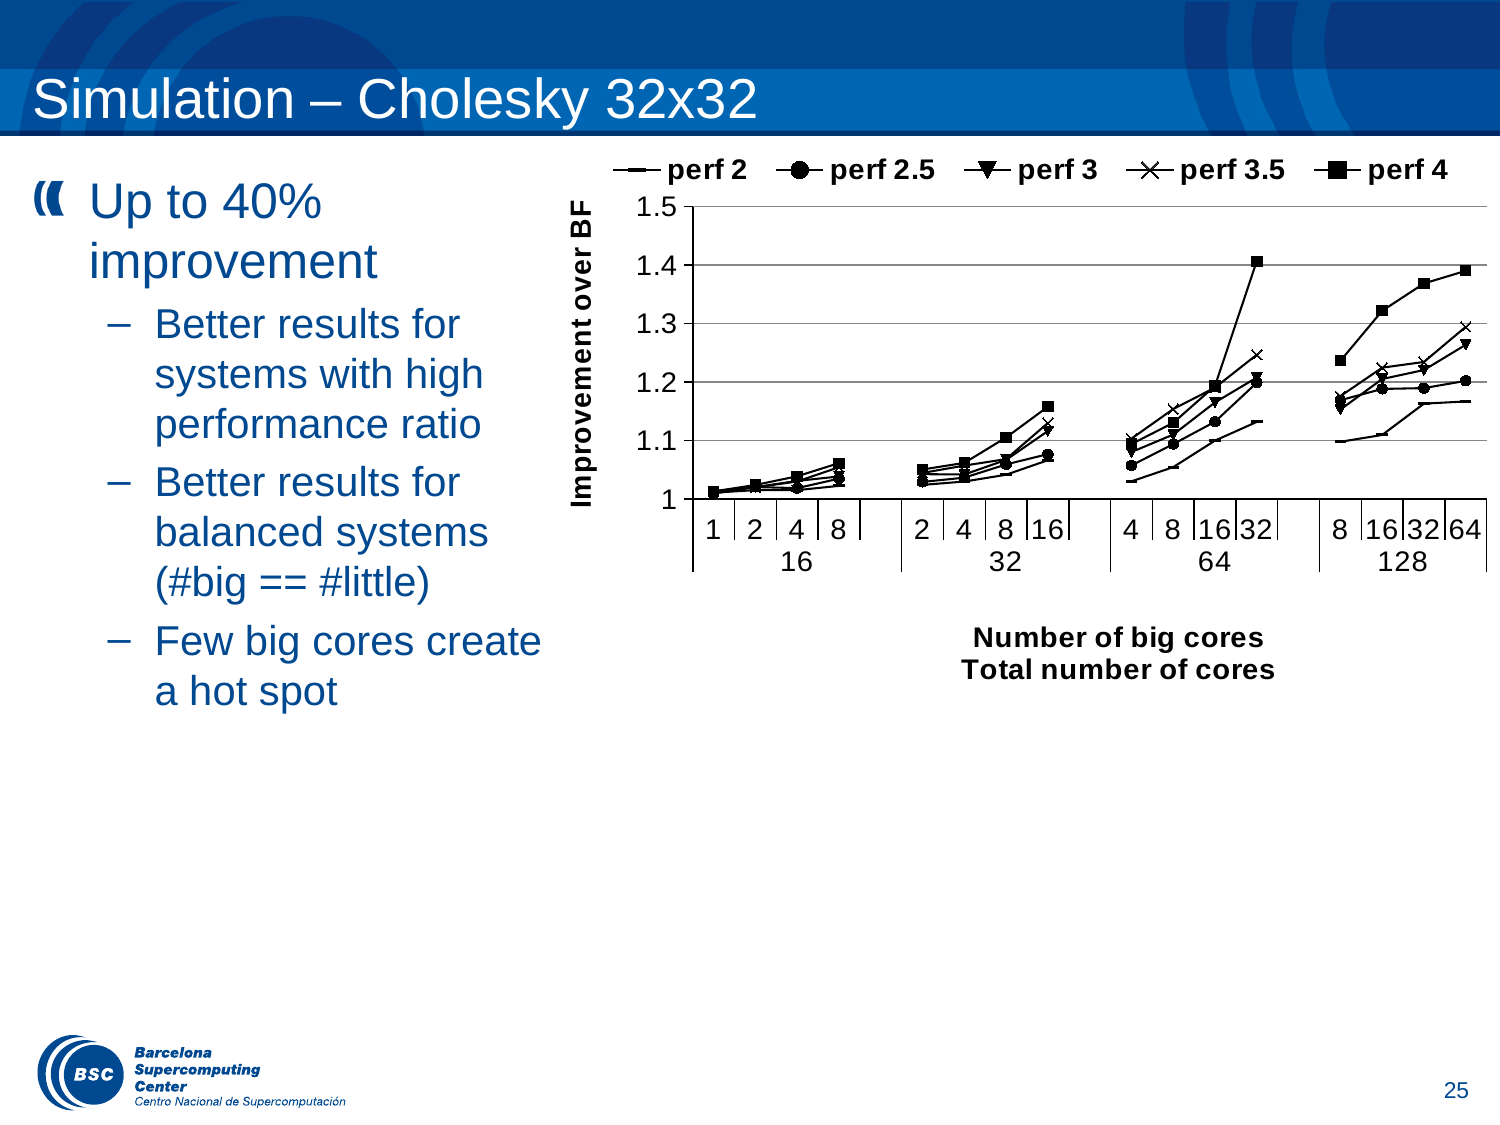

# Simulation – Cholesky 32x32

### Chart

| Category |  |  |  |  |  |
|---|---|---|---|---|---|
| 1 | 1.011189904798424 | 1.0096681216831824 | 1.013782235616844 | 1.0127417427869905 | 1.0133860852701362 |
| 2 | 1.015564813067692 | 1.0209185948192656 | 1.020621956438428 | 1.0203928992402733 | 1.0244495131279778 |
| 4 | 1.0154532286493398 | 1.0189578495260483 | 1.0312931701668562 | 1.0303624163312561 | 1.039229945448626 |
| 8 | 1.0229036378496348 | 1.035177498138875 | 1.0388584128311136 | 1.054737231679142 | 1.0617014430451481 |
|  | None | None | None | None | None |
| 2 | 1.0245490159050896 | 1.0295684837804846 | 1.0428009746199036 | 1.044998231674501 | 1.0507912725039623 |
| 4 | 1.030246837201955 | 1.0369075589214918 | 1.0422535096876149 | 1.057504723327872 | 1.0620684799643727 |
| 8 | 1.0417970819426943 | 1.0595690369331767 | 1.0672759576877033 | 1.0686080326868115 | 1.105593076889791 |
| 16 | 1.0666594432495489 | 1.077003776855601 | 1.116442649237991 | 1.1302103417683198 | 1.158080638786684 |
|  | None | None | None | None | None |
| 4 | 1.0305191704026206 | 1.0576586067013862 | 1.0806113129669652 | 1.1034612132666208 | 1.0943094346517575 |
| 8 | 1.0548363115791128 | 1.0942208589617952 | 1.1104906495414222 | 1.1541760859291497 | 1.1305654789086153 |
| 16 | 1.1001094968519294 | 1.1323731610869208 | 1.16547028345758 | 1.190712226682805 | 1.1935191725379923 |
| 32 | 1.1321054165609228 | 1.1991427897148579 | 1.2078860058717467 | 1.246967078894261 | 1.4069186138503174 |
|  | None | None | None | None | None |
| 8 | 1.0981788092943423 | 1.1691829686063637 | 1.153105328049995 | 1.176158713106121 | 1.2363207705927548 |
| 16 | 1.1098568668907074 | 1.1884903977047123 | 1.2053435371941543 | 1.2247763004299028 | 1.3219551028482839 |
| 32 | 1.1632379203150869 | 1.1898636938380354 | 1.220681262011618 | 1.2345348355686852 | 1.3686797503470747 |
| 64 | 1.1669995103778334 | 1.2022939845634226 | 1.2639035140816923 | 1.2945706582969798 | 1.3902247166684893 |
Up to 40% improvement
Better results for systems with high performance ratio
Better results for balanced systems (#big == #little)
Few big cores create a hot spot

25